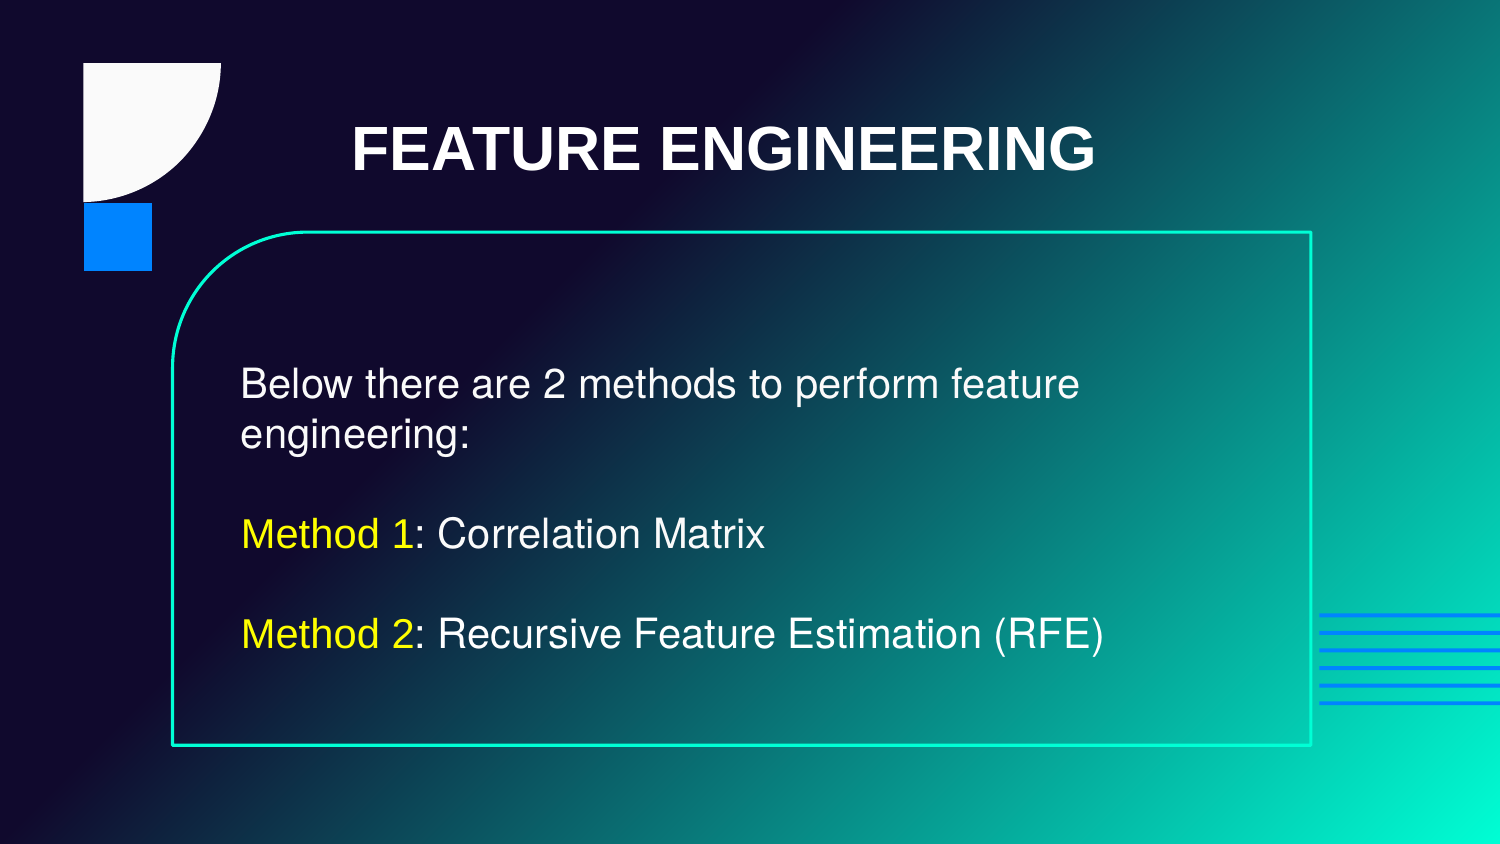

FEATURE ENGINEERING

Below there are 2 methods to perform feature engineering:
Method 1: Correlation Matrix
Method 2: Recursive Feature Estimation (RFE)